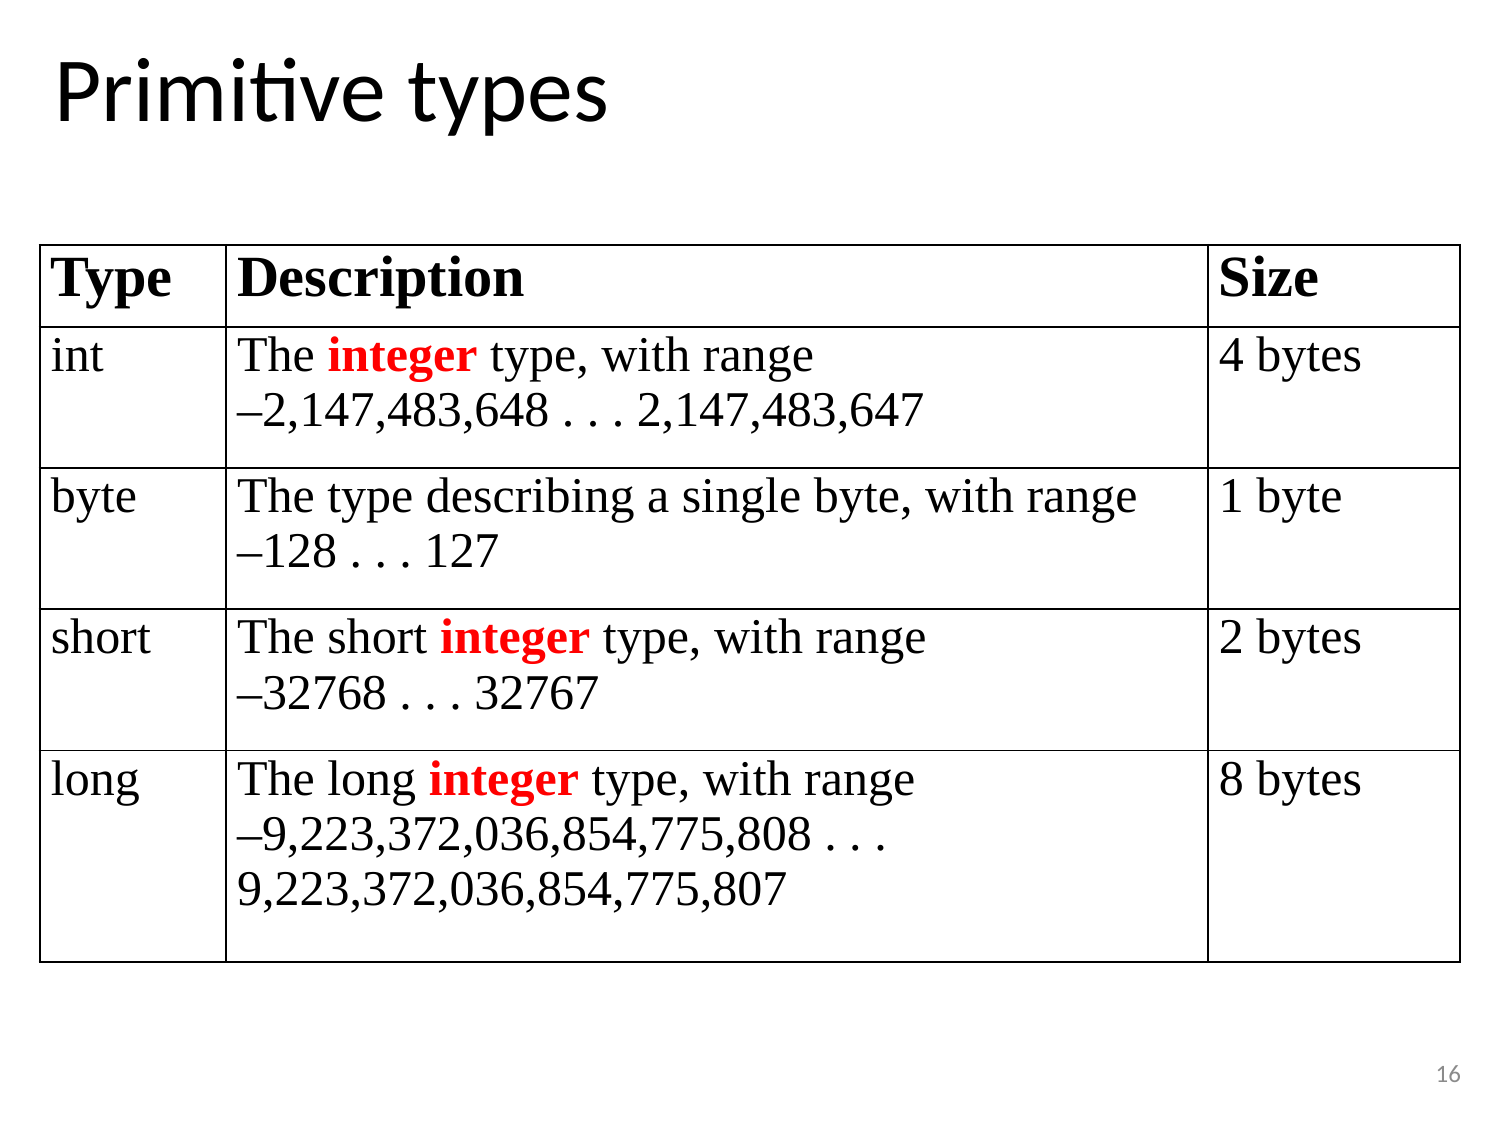

# Primitive types
| Type | Description | Size |
| --- | --- | --- |
| int | The integer type, with range –2,147,483,648 . . . 2,147,483,647 | 4 bytes |
| byte | The type describing a single byte, with range –128 . . . 127 | 1 byte |
| short | The short integer type, with range –32768 . . . 32767 | 2 bytes |
| long | The long integer type, with range –9,223,372,036,854,775,808 . . . 9,223,372,036,854,775,807 | 8 bytes |
16